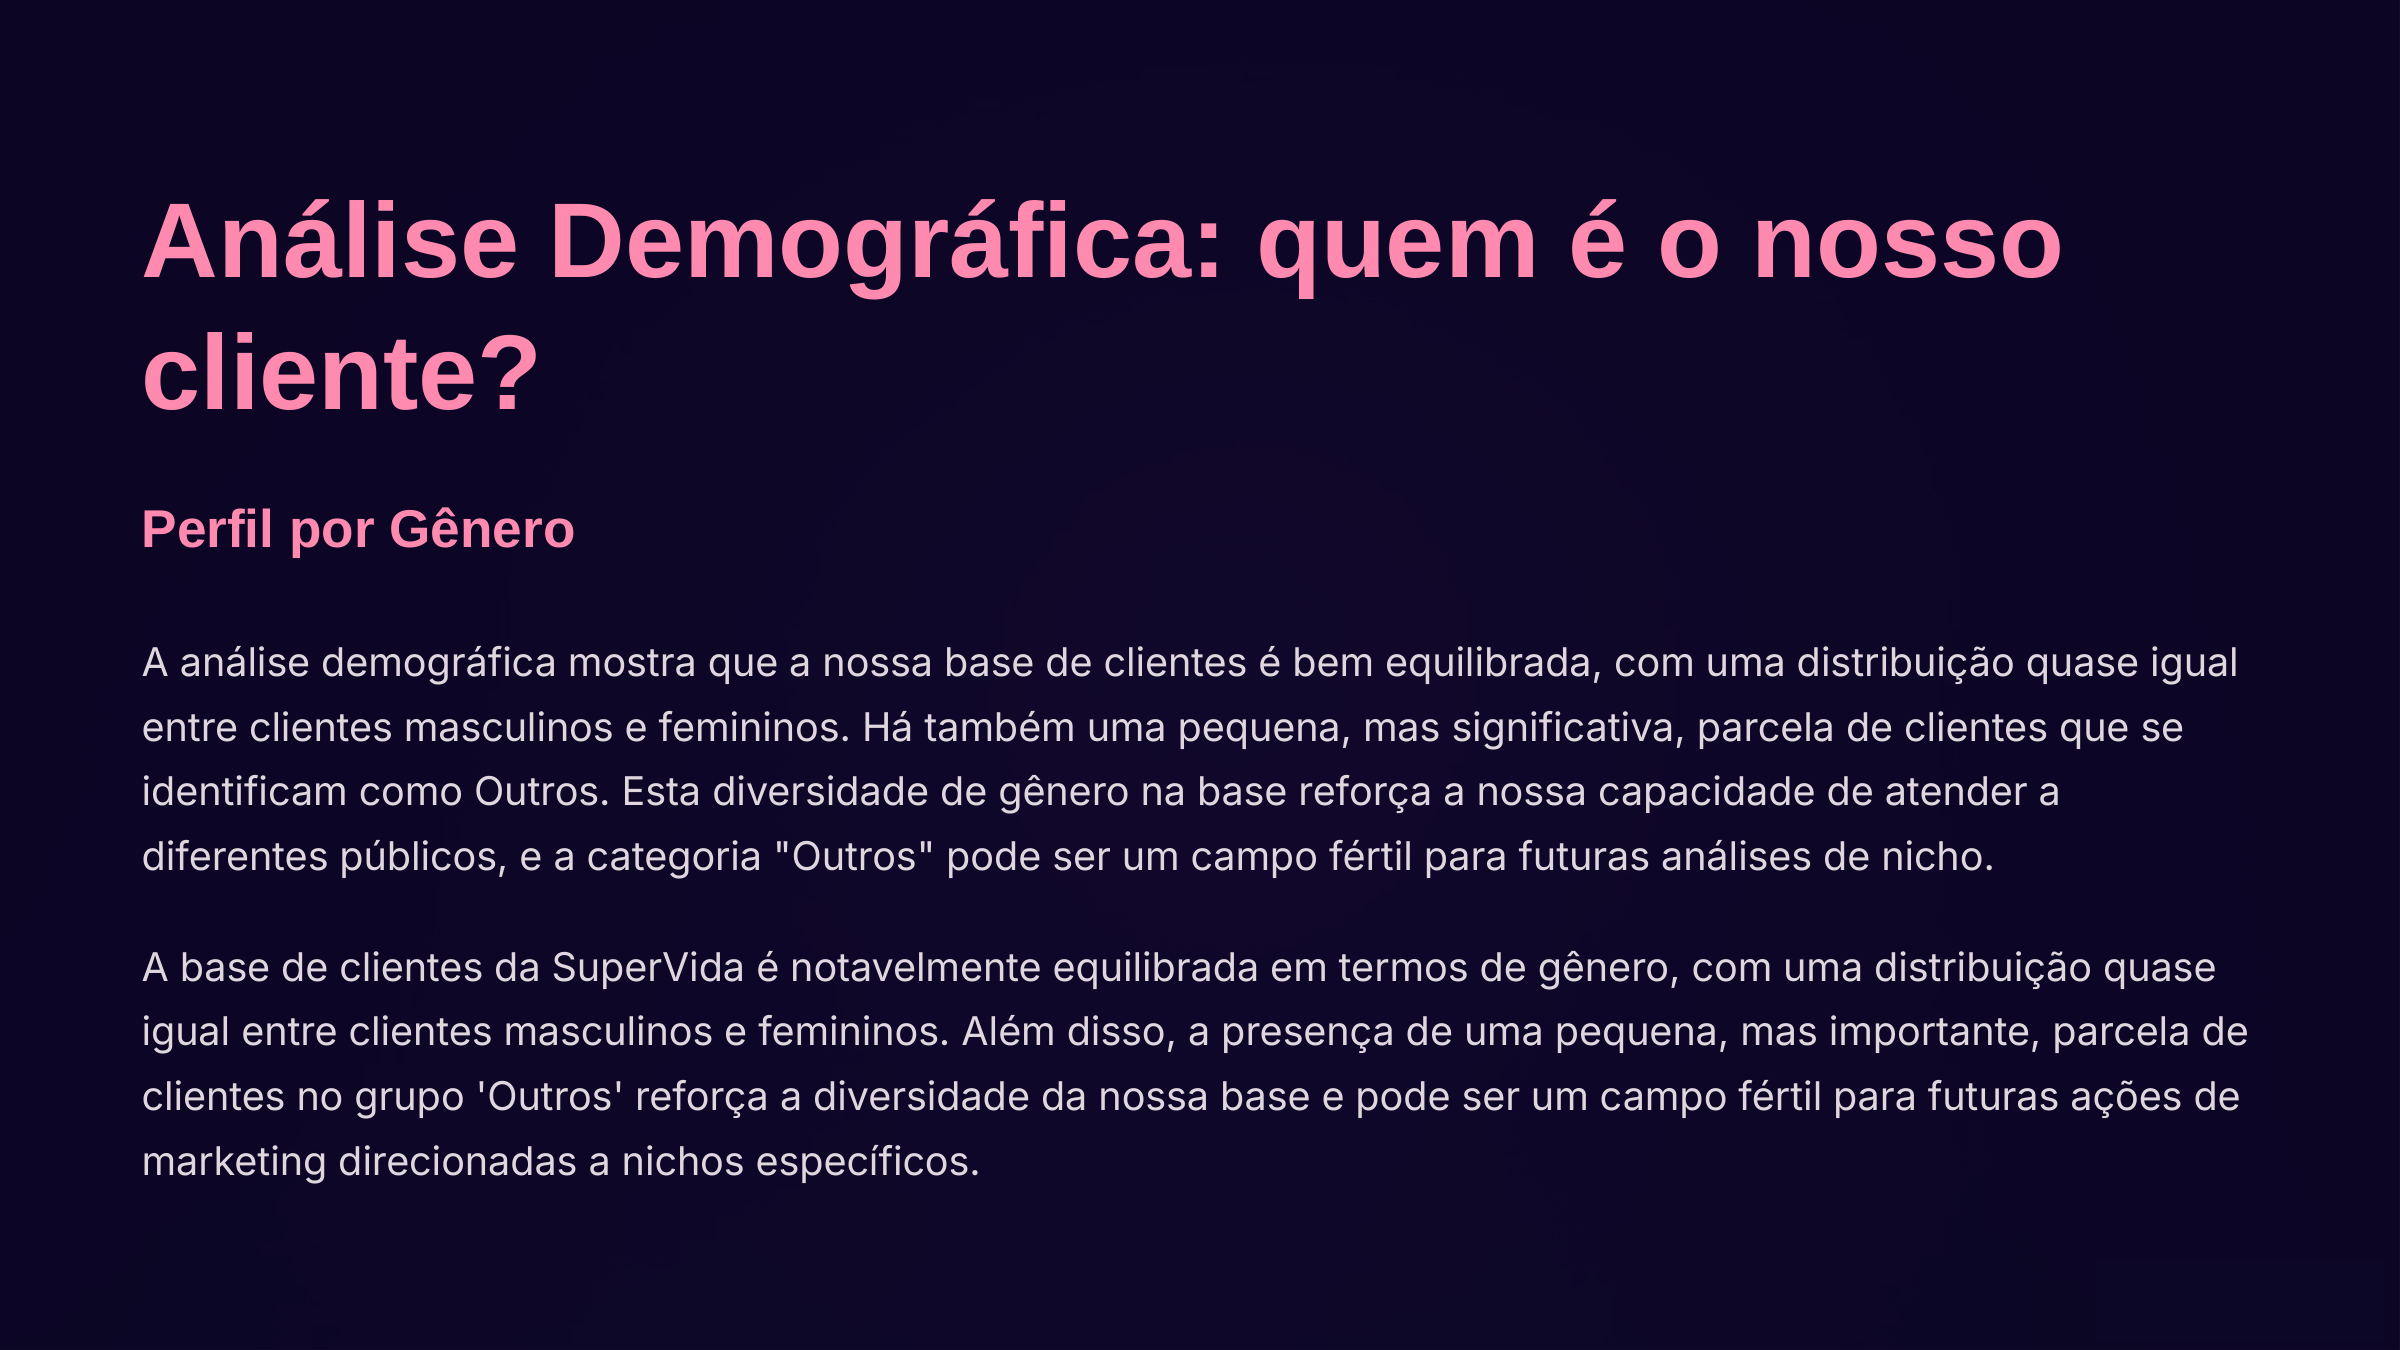

Análise Demográfica: quem é o nosso cliente?
Perfil por Gênero
A análise demográfica mostra que a nossa base de clientes é bem equilibrada, com uma distribuição quase igual entre clientes masculinos e femininos. Há também uma pequena, mas significativa, parcela de clientes que se identificam como Outros. Esta diversidade de gênero na base reforça a nossa capacidade de atender a diferentes públicos, e a categoria "Outros" pode ser um campo fértil para futuras análises de nicho.
A base de clientes da SuperVida é notavelmente equilibrada em termos de gênero, com uma distribuição quase igual entre clientes masculinos e femininos. Além disso, a presença de uma pequena, mas importante, parcela de clientes no grupo 'Outros' reforça a diversidade da nossa base e pode ser um campo fértil para futuras ações de marketing direcionadas a nichos específicos.